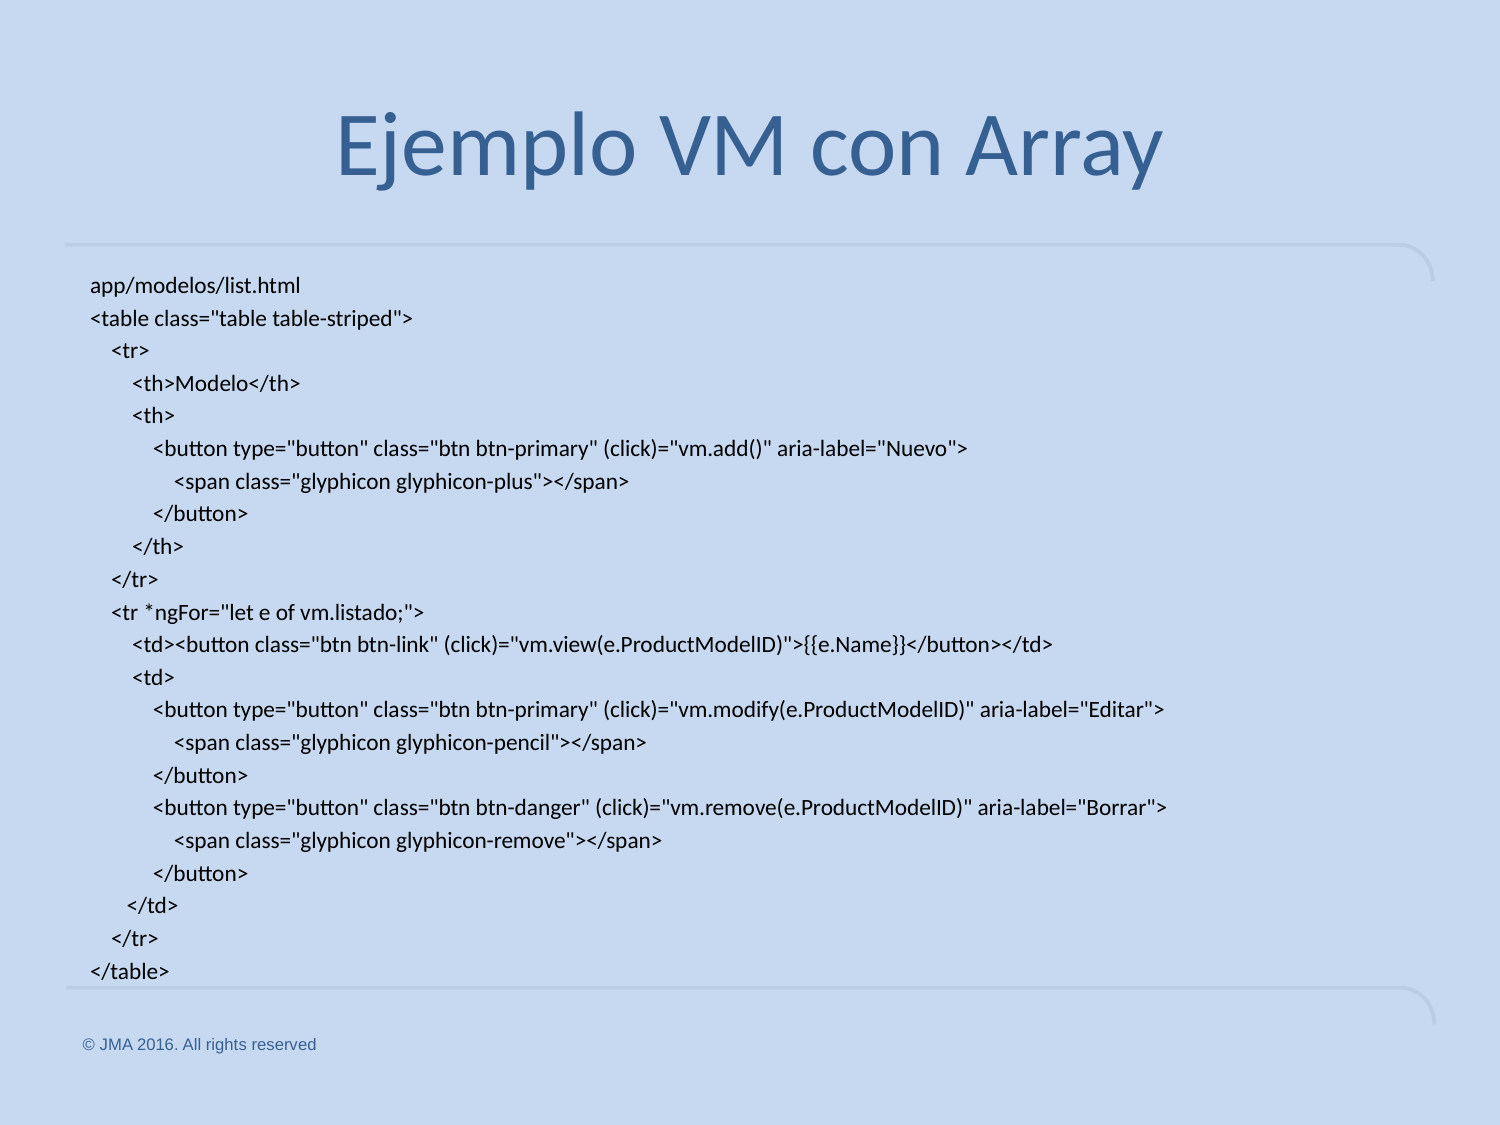

# Ejemplo VM con Array
app/modelos/list.html
<table class="table table-striped">
    <tr>
        <th>Modelo</th>
        <th>
            <button type="button" class="btn btn-primary" (click)="vm.add()" aria-label="Nuevo">
                <span class="glyphicon glyphicon-plus"></span>
            </button>
        </th>
    </tr>
    <tr *ngFor="let e of vm.listado;">
        <td><button class="btn btn-link" (click)="vm.view(e.ProductModelID)">{{e.Name}}</button></td>
        <td>
            <button type="button" class="btn btn-primary" (click)="vm.modify(e.ProductModelID)" aria-label="Editar">
                <span class="glyphicon glyphicon-pencil"></span>
            </button>
            <button type="button" class="btn btn-danger" (click)="vm.remove(e.ProductModelID)" aria-label="Borrar">
                <span class="glyphicon glyphicon-remove"></span>
            </button>
       </td>
    </tr>
</table>